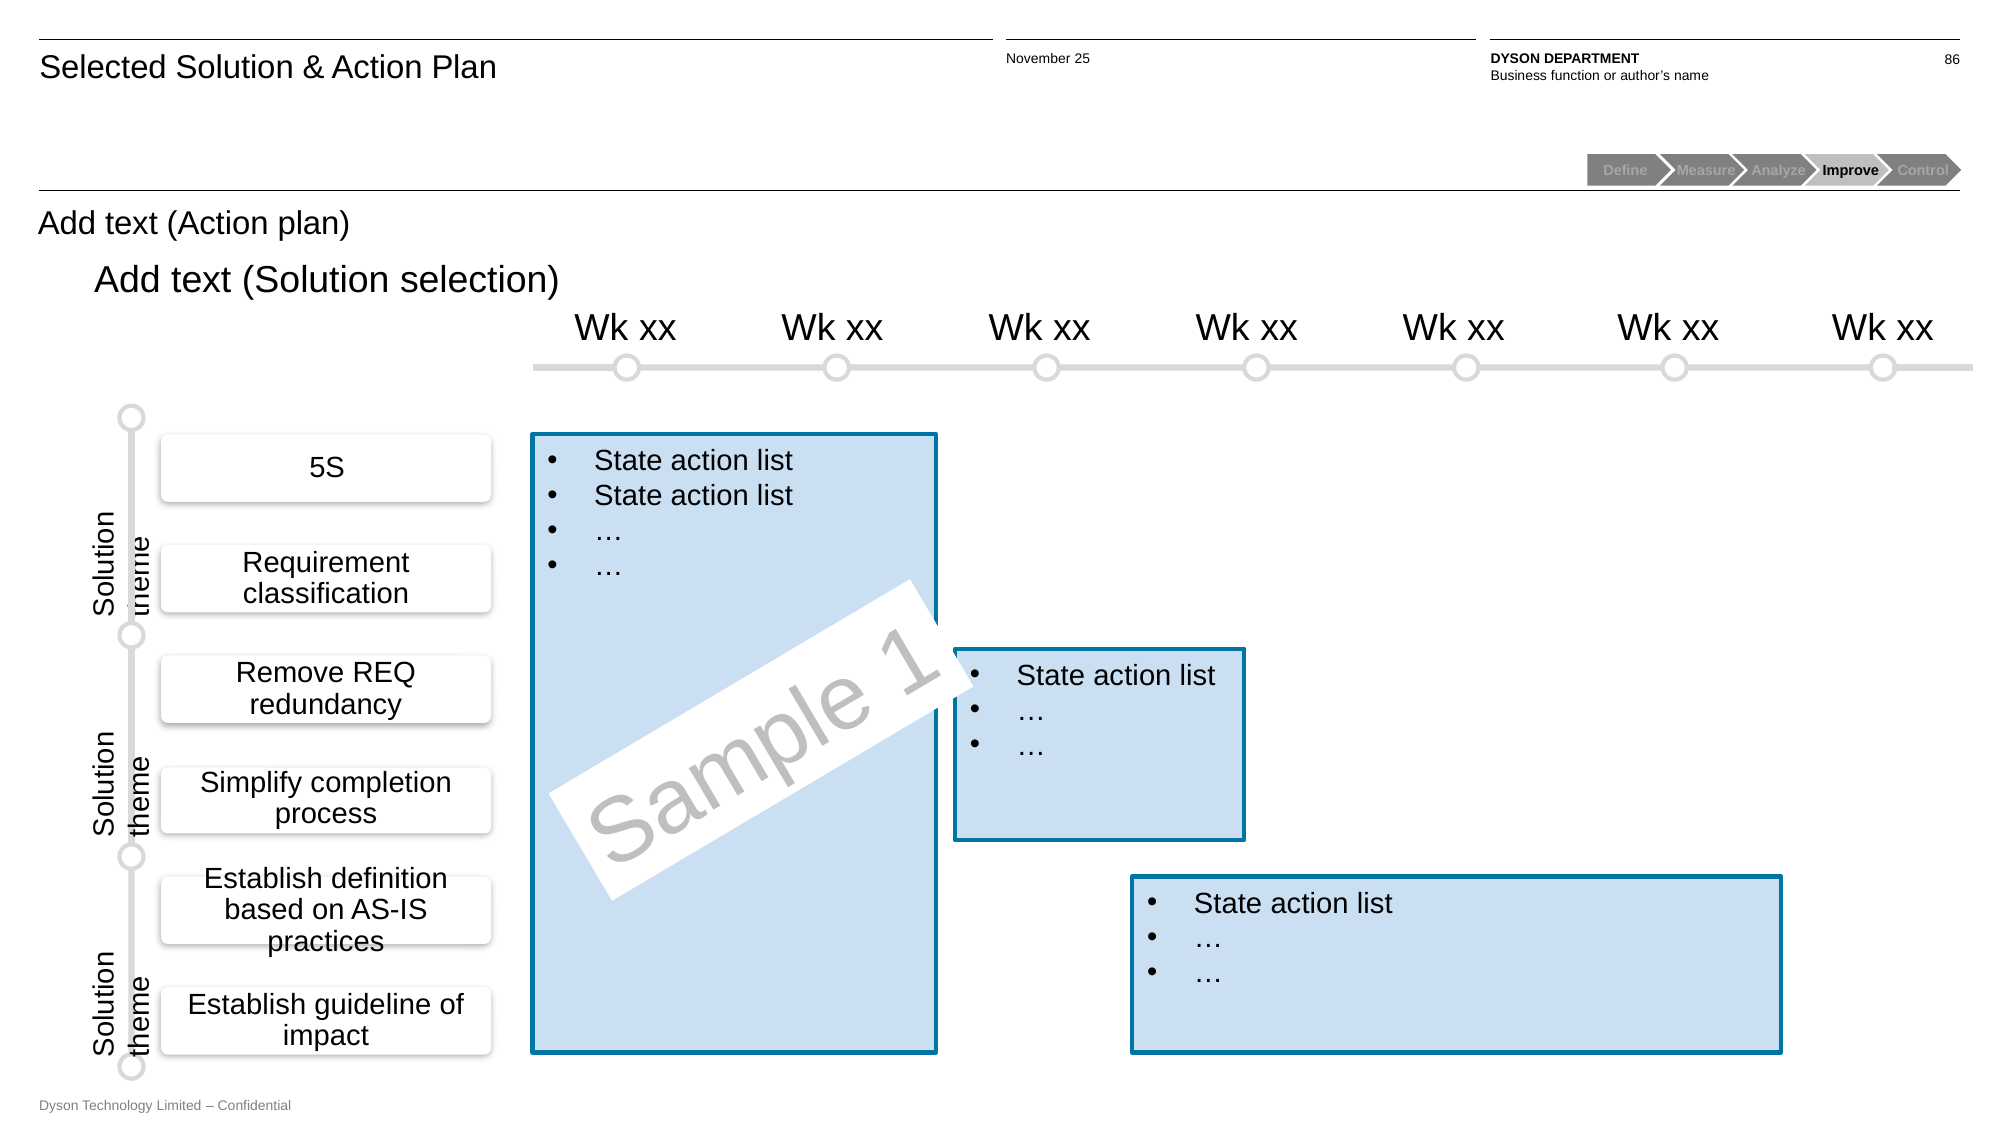

Selected Solution & Action Plan

Define
  Measure
  Analyze
  Improve
  Control
Add text (Action plan)
Add text (Solution selection)
Wk xx
Wk xx
Wk xx
Wk xx
Wk xx
Wk xx
Wk xx

State action list
State action list
…
…

5S
Solution theme

Requirement classification

State action list
…
…

Remove REQ redundancy
Sample 1
Solution theme
Simplify completion process

Establish definition based on AS-IS practices
State action list
…
…
Solution theme

Establish guideline of impact